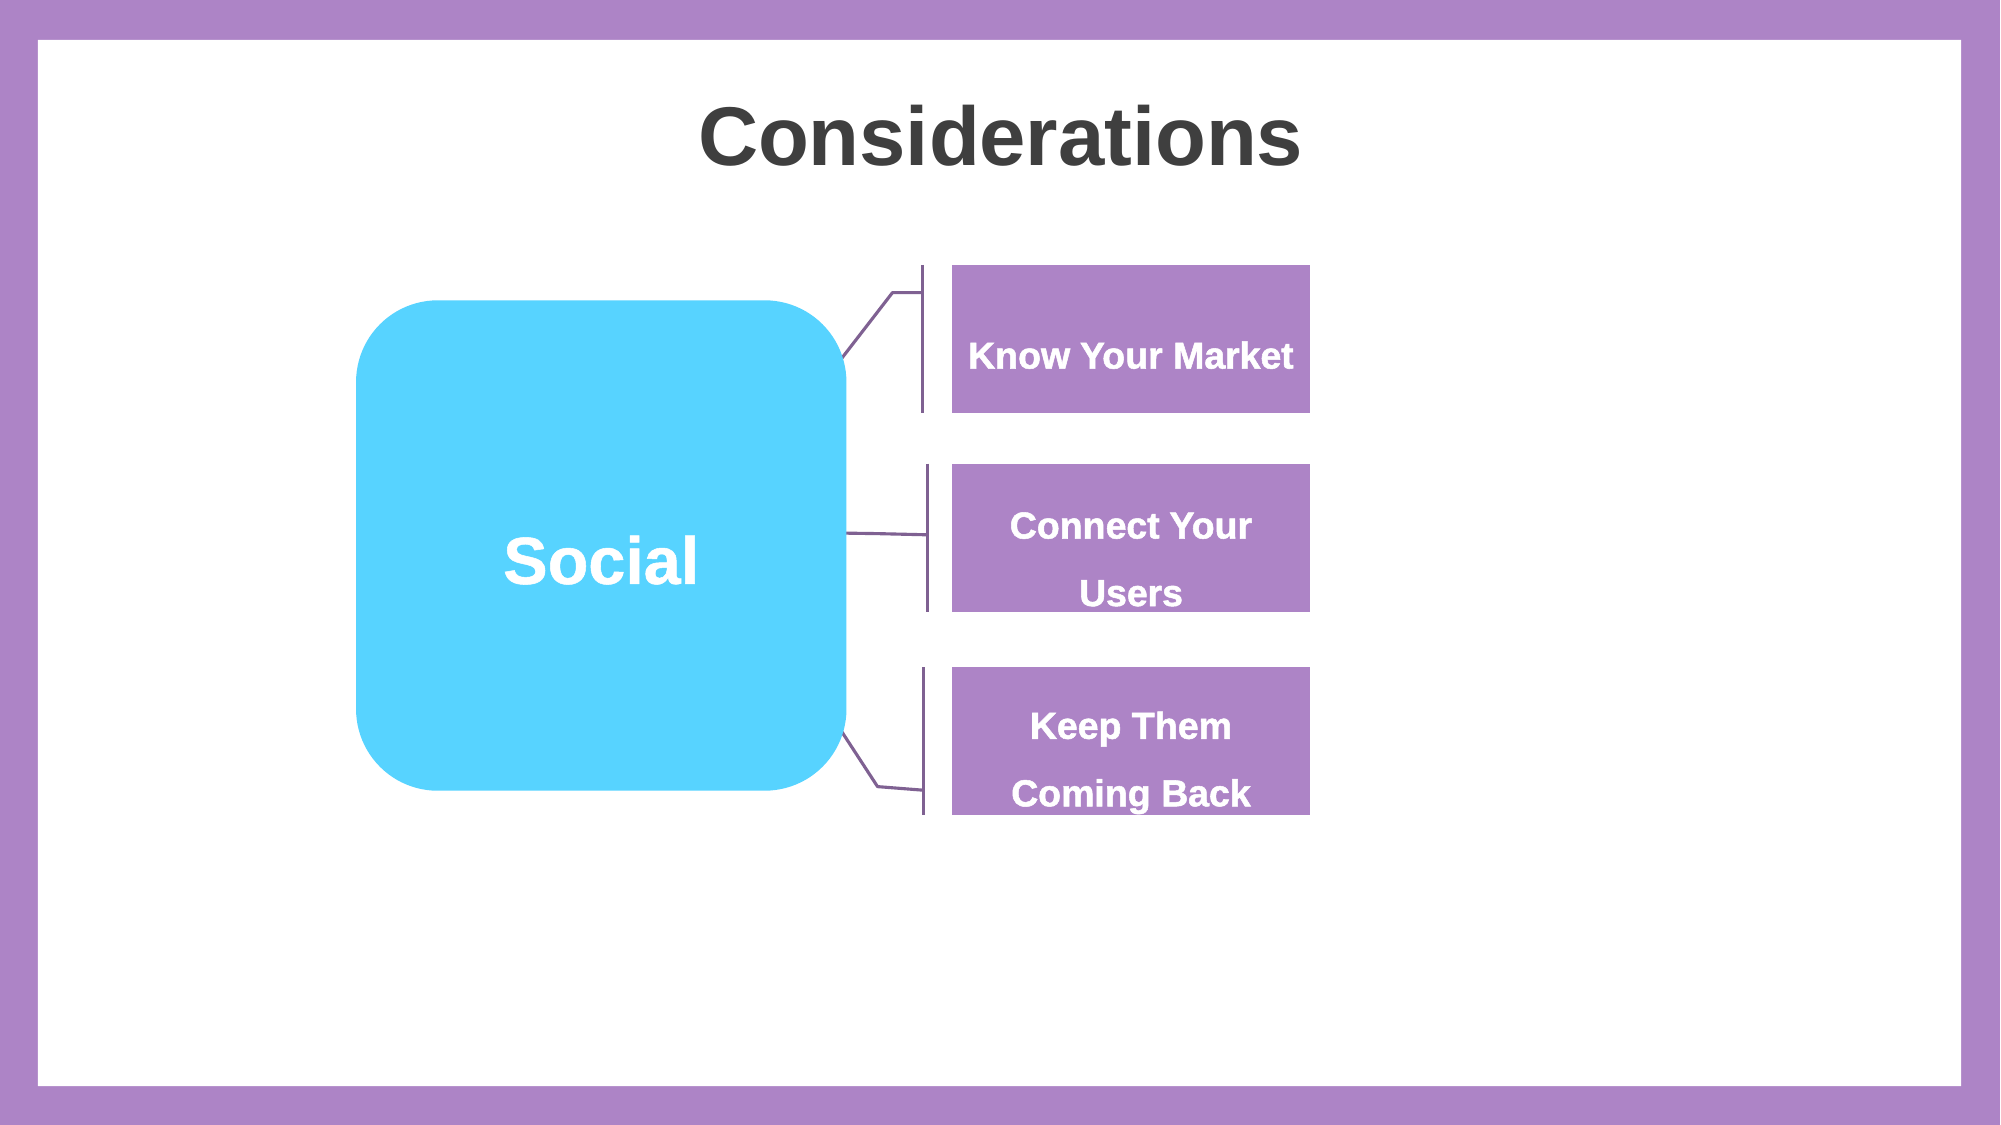

# Considerations

Know Your Market

Social
Connect Your Users

Keep Them Coming Back